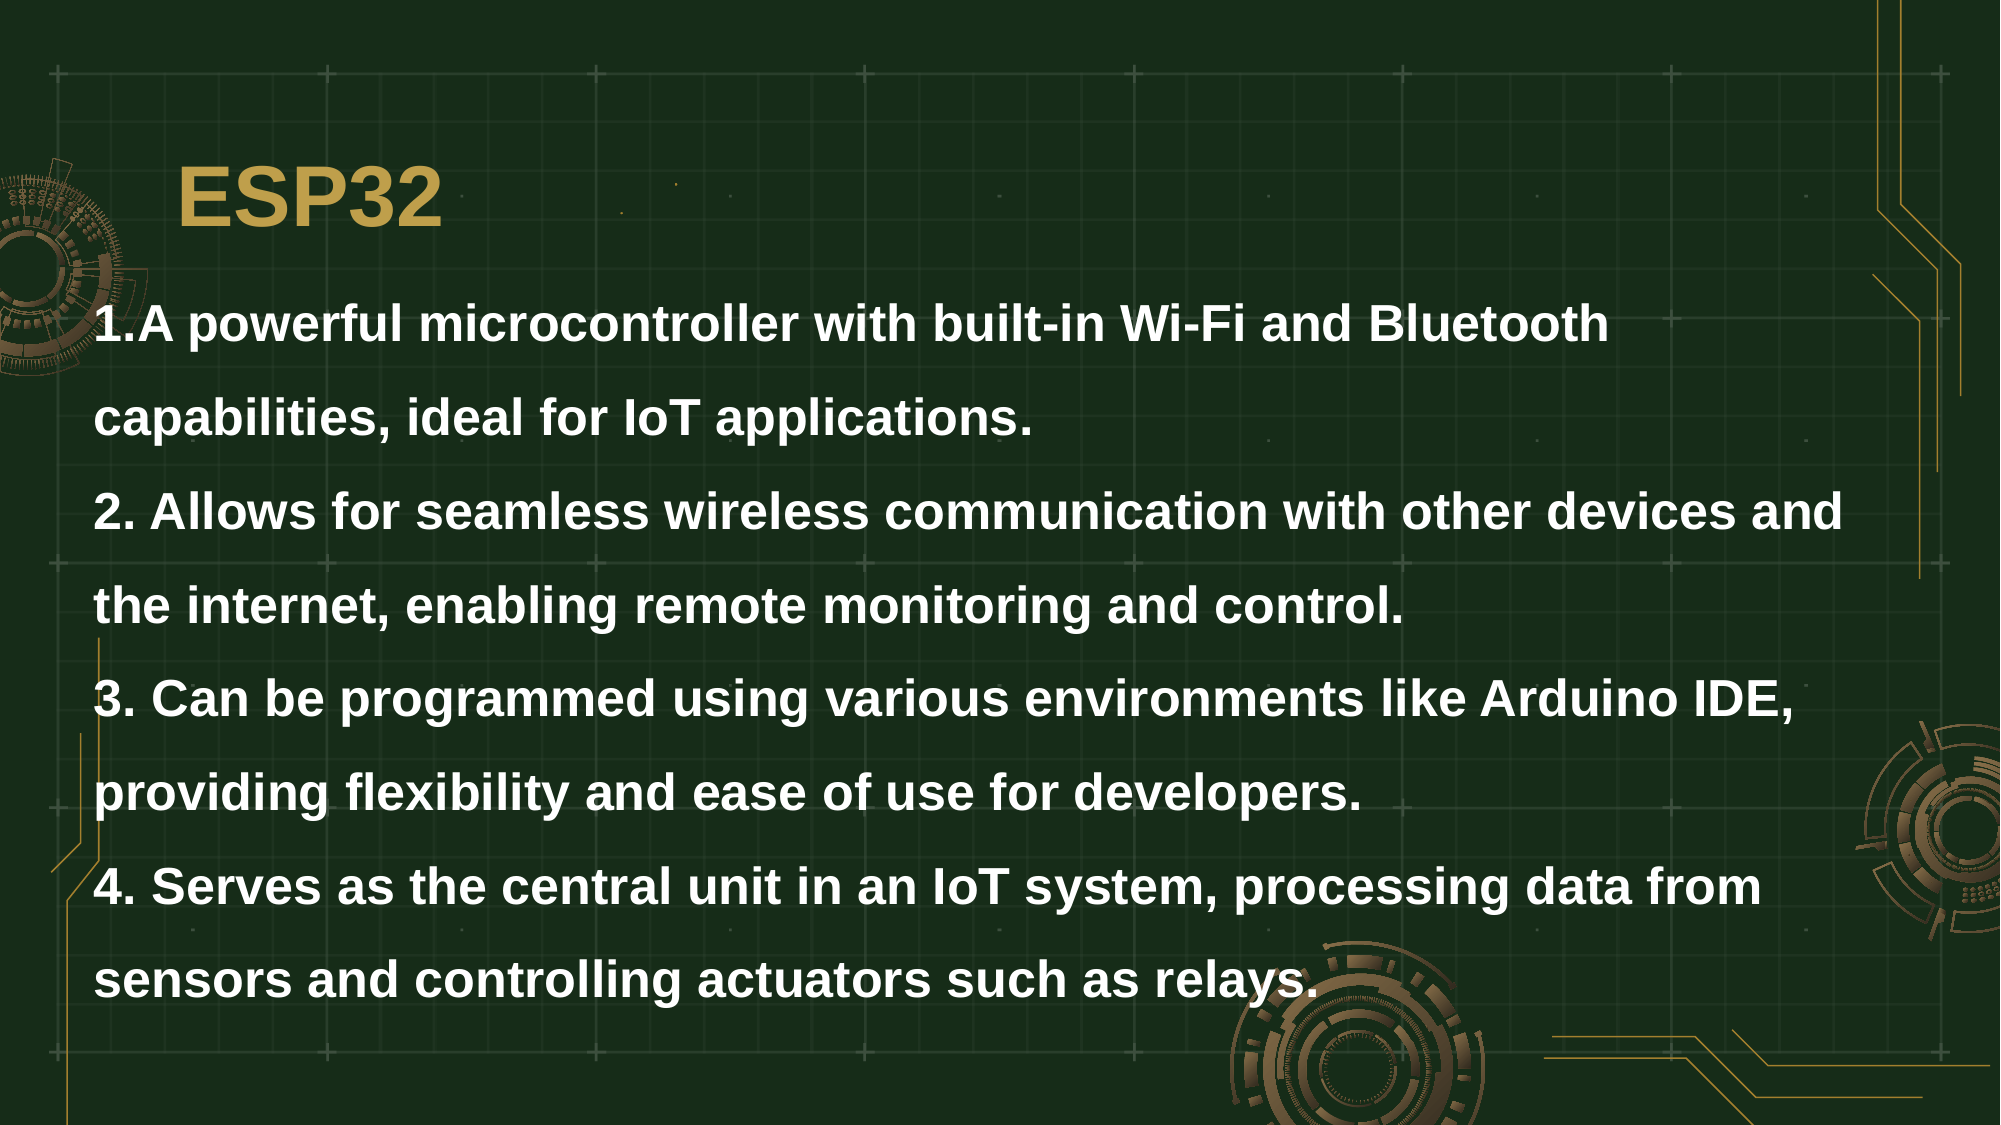

# ESP32
1.A powerful microcontroller with built-in Wi-Fi and Bluetooth capabilities, ideal for IoT applications.
2. Allows for seamless wireless communication with other devices and the internet, enabling remote monitoring and control.
3. Can be programmed using various environments like Arduino IDE, providing flexibility and ease of use for developers.
4. Serves as the central unit in an IoT system, processing data from sensors and controlling actuators such as relays.